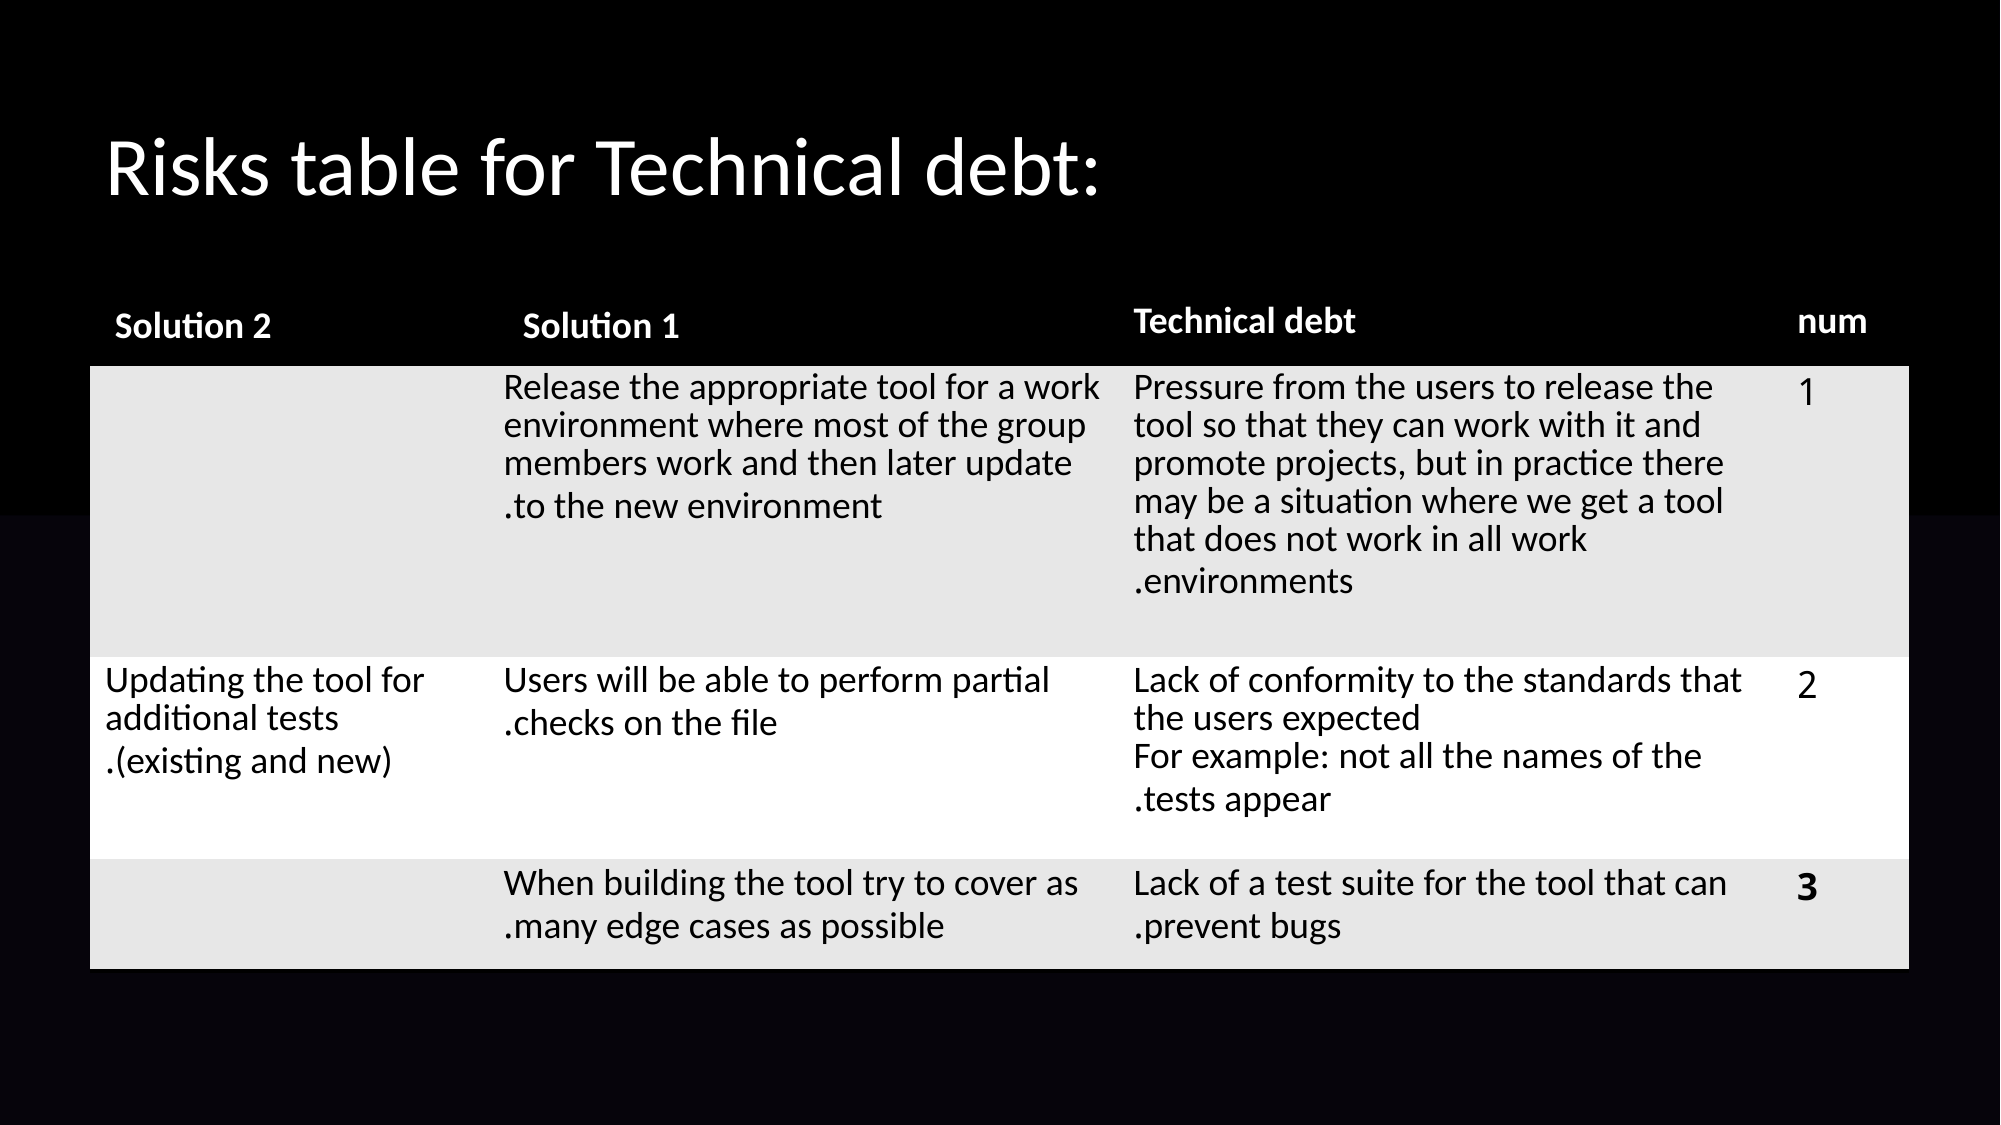

Risks table for Technical debt:
| Solution 2 | Solution 1 | Technical debt | num |
| --- | --- | --- | --- |
|  | Release the appropriate tool for a work environment where most of the group members work and then later update to the new environment. | Pressure from the users to release the tool so that they can work with it and promote projects, but in practice there may be a situation where we get a tool that does not work in all work environments. | 1 |
| Updating the tool for additional tests (existing and new). | Users will be able to perform partial checks on the file. | Lack of conformity to the standards that the users expected For example: not all the names of the tests appear. | 2 |
|  | When building the tool try to cover as many edge cases as possible. | Lack of a test suite for the tool that can prevent bugs. | 3 |